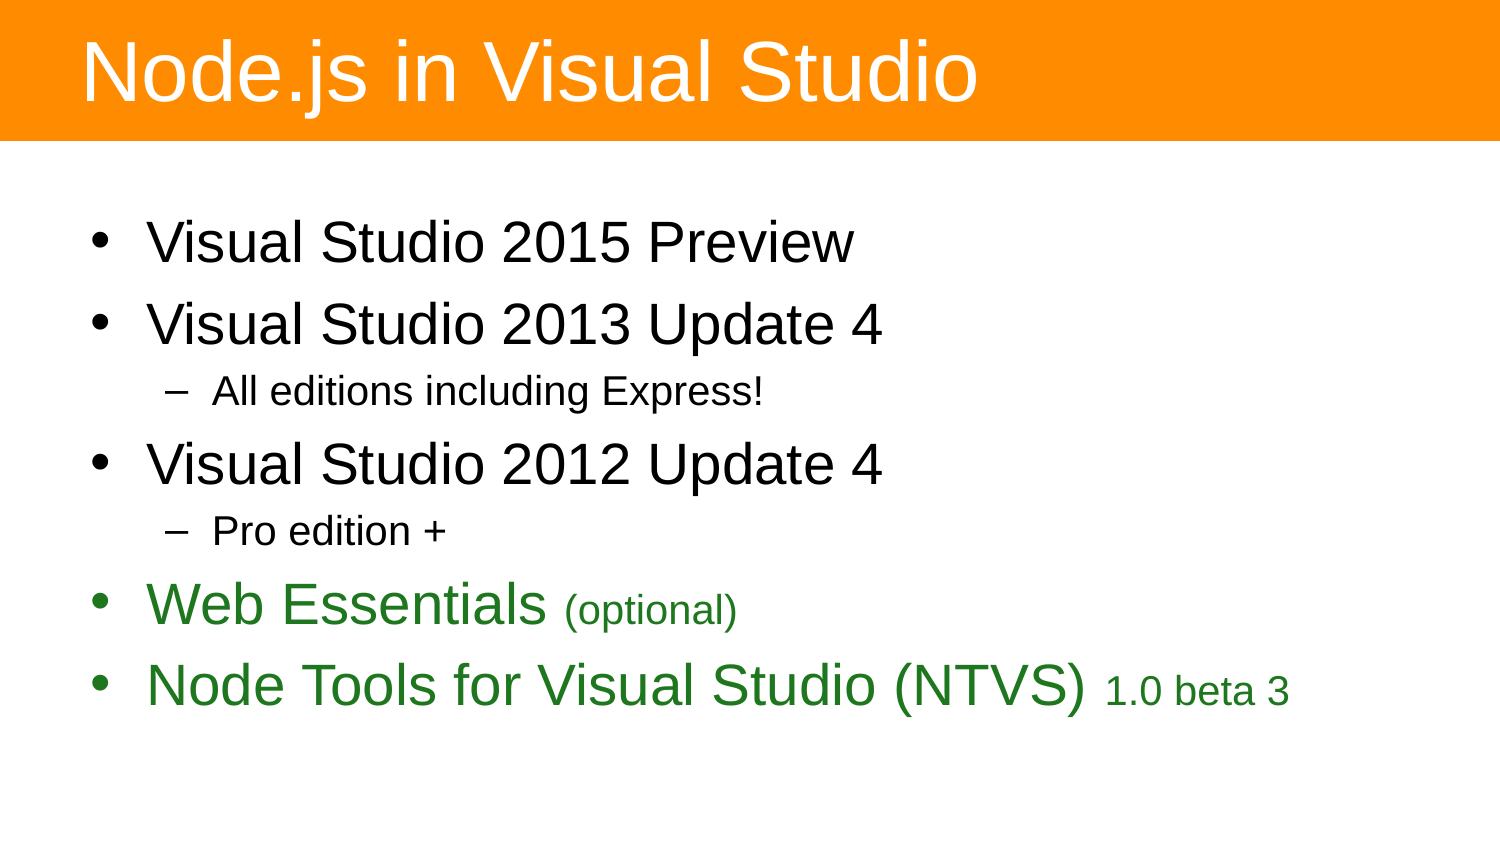

# Node.js in Visual Studio
Visual Studio 2015 Preview
Visual Studio 2013 Update 4
All editions including Express!
Visual Studio 2012 Update 4
Pro edition +
Web Essentials (optional)
Node Tools for Visual Studio (NTVS) 1.0 beta 3